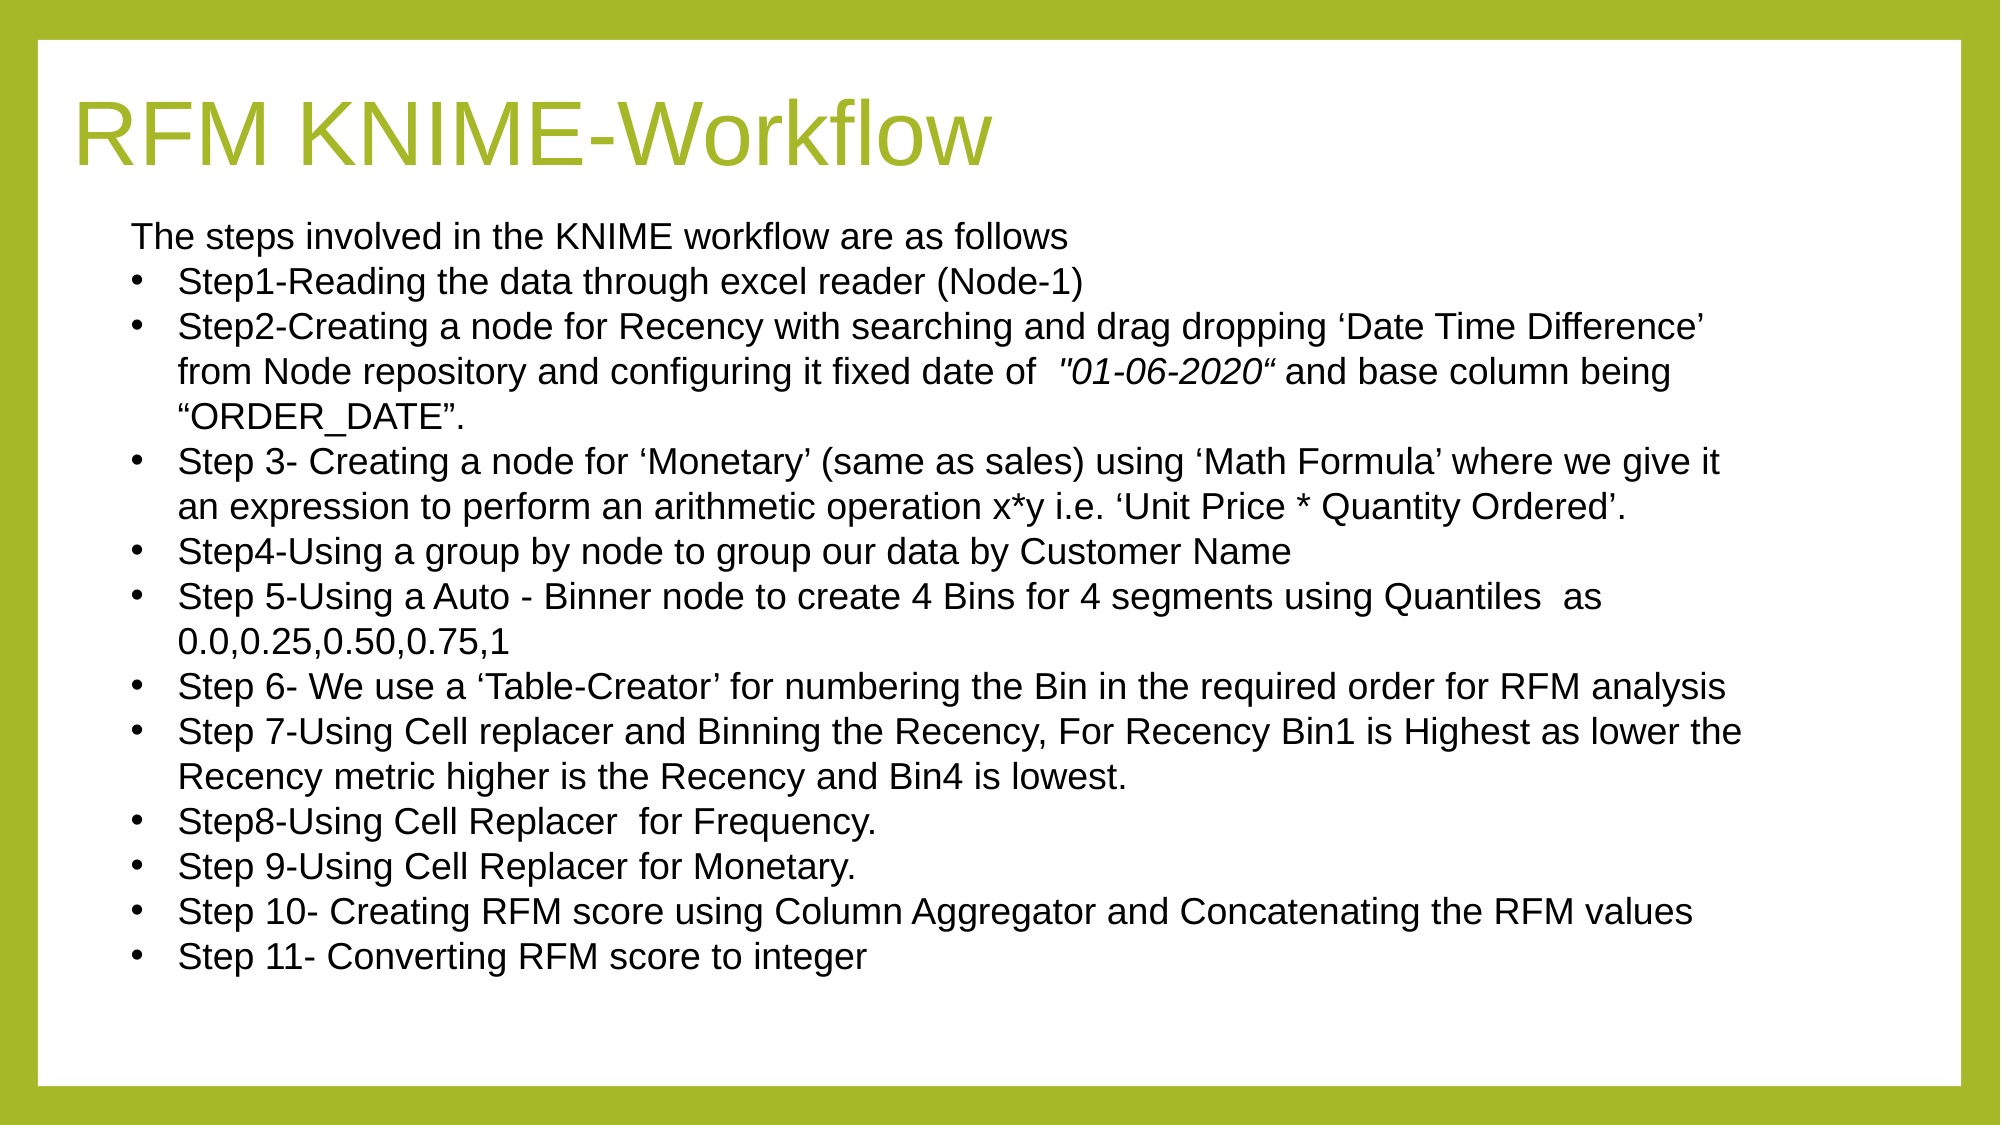

# RFM KNIME-Workflow
The steps involved in the KNIME workflow are as follows
Step1-Reading the data through excel reader (Node-1)
Step2-Creating a node for Recency with searching and drag dropping ‘Date Time Difference’ from Node repository and configuring it fixed date of  "01-06-2020“ and base column being “ORDER_DATE”.
Step 3- Creating a node for ‘Monetary’ (same as sales) using ‘Math Formula’ where we give it an expression to perform an arithmetic operation x*y i.e. ‘Unit Price * Quantity Ordered’.
Step4-Using a group by node to group our data by Customer Name
Step 5-Using a Auto - Binner node to create 4 Bins for 4 segments using Quantiles  as 0.0,0.25,0.50,0.75,1
Step 6- We use a ‘Table-Creator’ for numbering the Bin in the required order for RFM analysis
Step 7-Using Cell replacer and Binning the Recency, For Recency Bin1 is Highest as lower the Recency metric higher is the Recency and Bin4 is lowest.
Step8-Using Cell Replacer  for Frequency.
Step 9-Using Cell Replacer for Monetary.
Step 10- Creating RFM score using Column Aggregator and Concatenating the RFM values
Step 11- Converting RFM score to integer